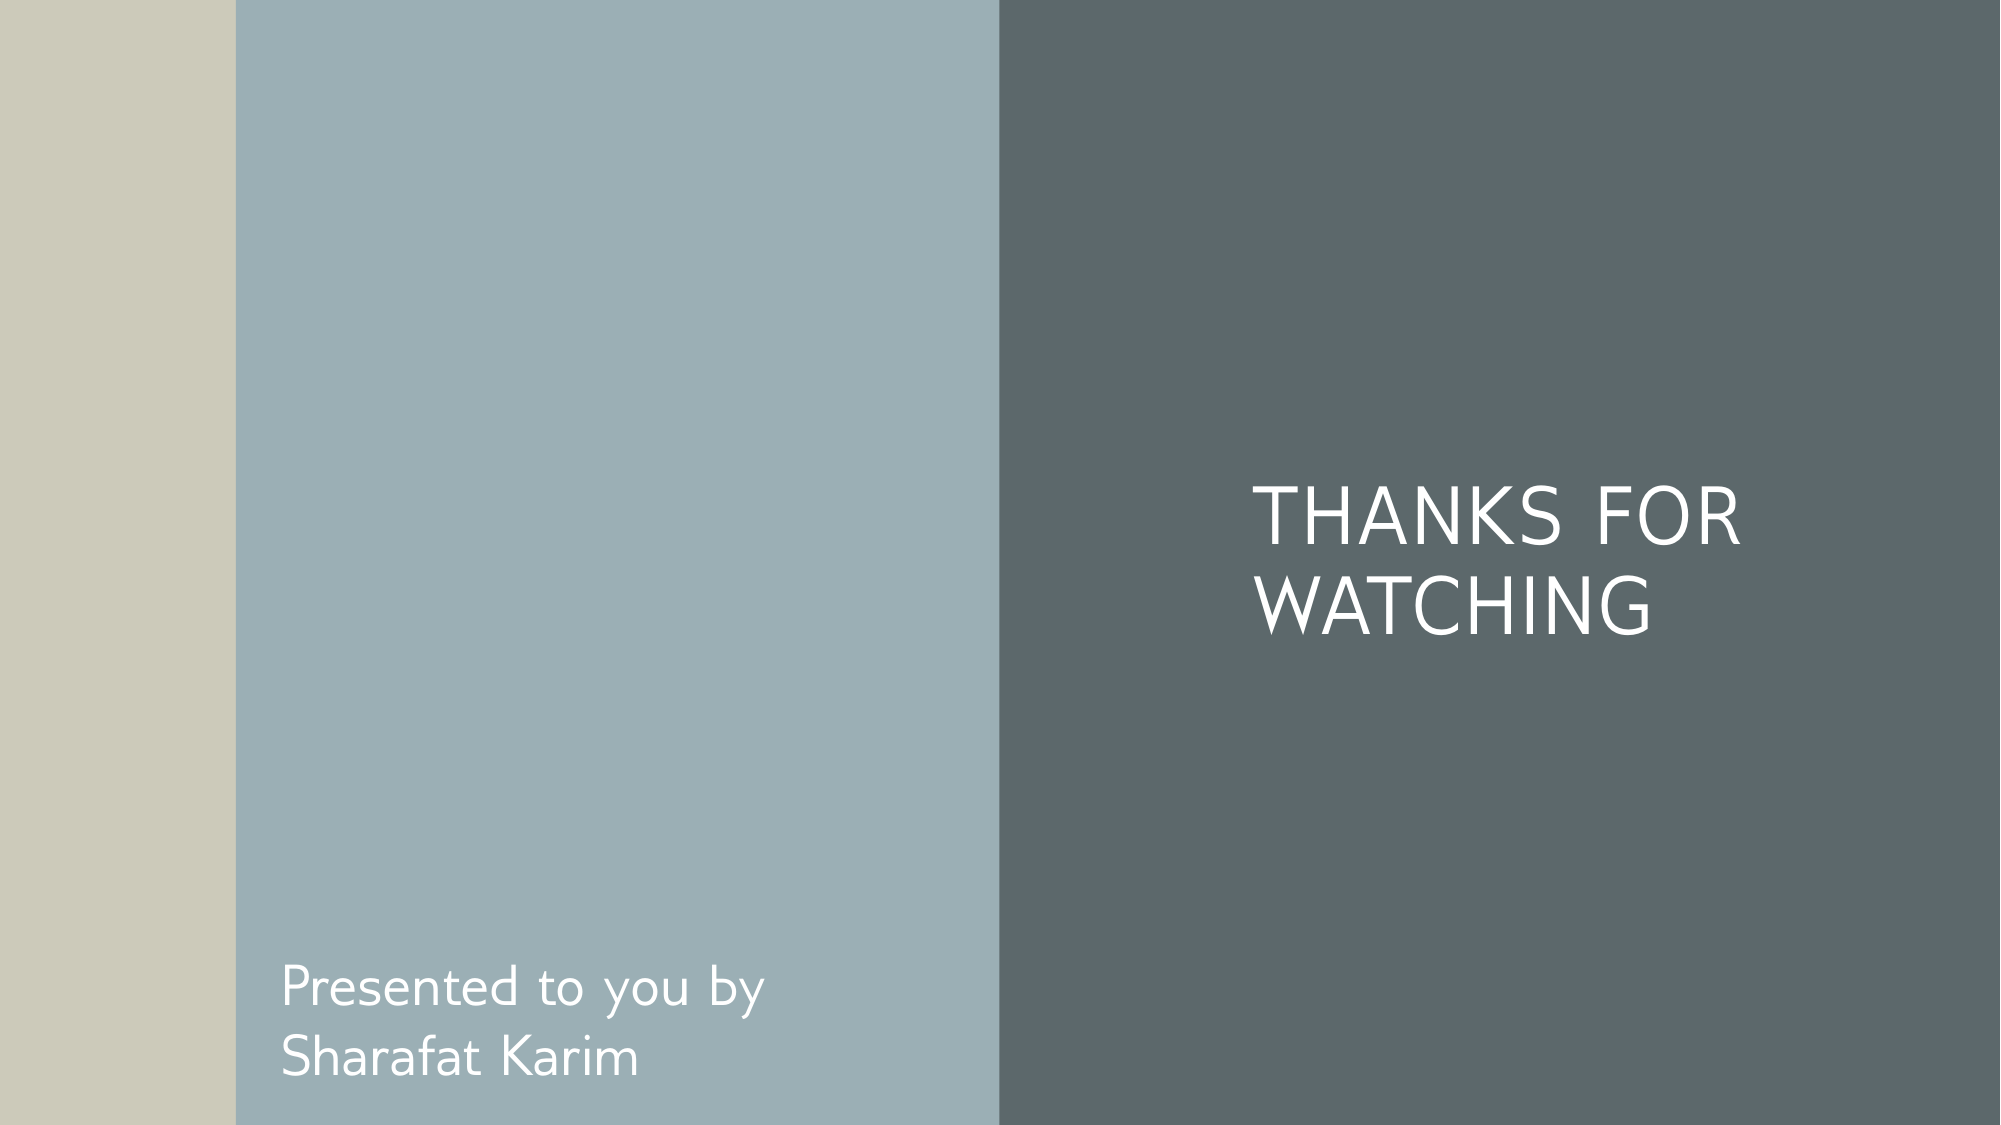

# Thanks for watching
Presented to you by
Sharafat Karim